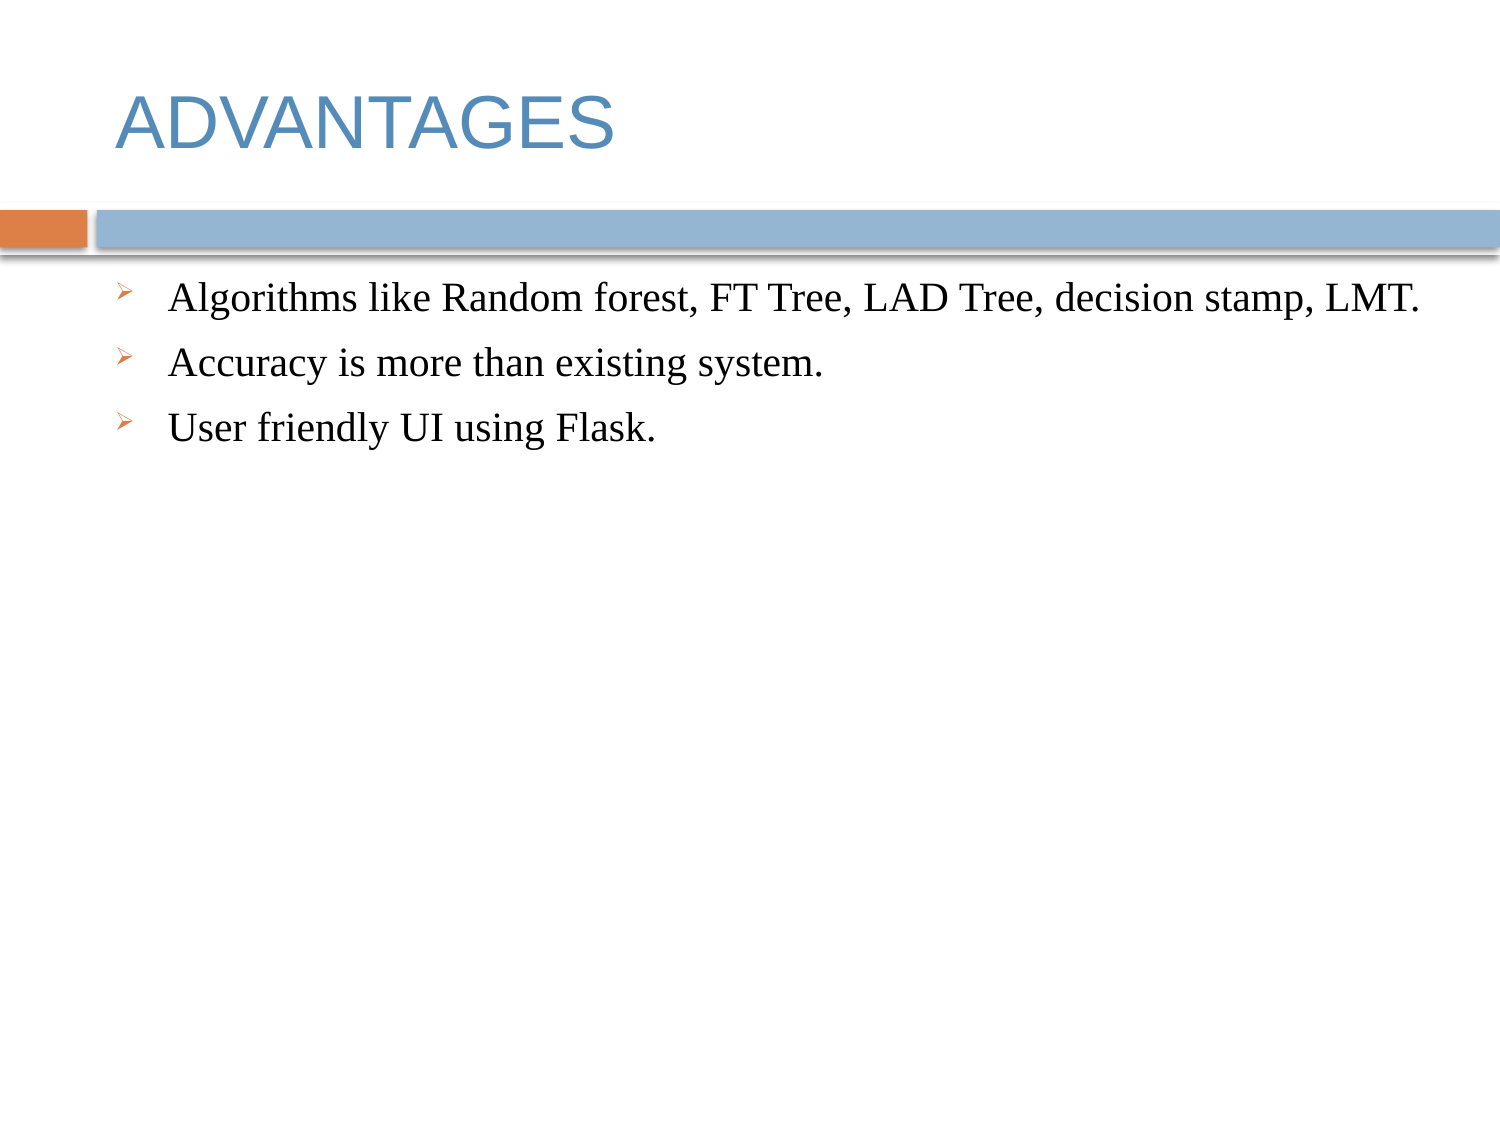

# ADVANTAGES
Algorithms like Random forest, FT Tree, LAD Tree, decision stamp, LMT.
Accuracy is more than existing system.
User friendly UI using Flask.